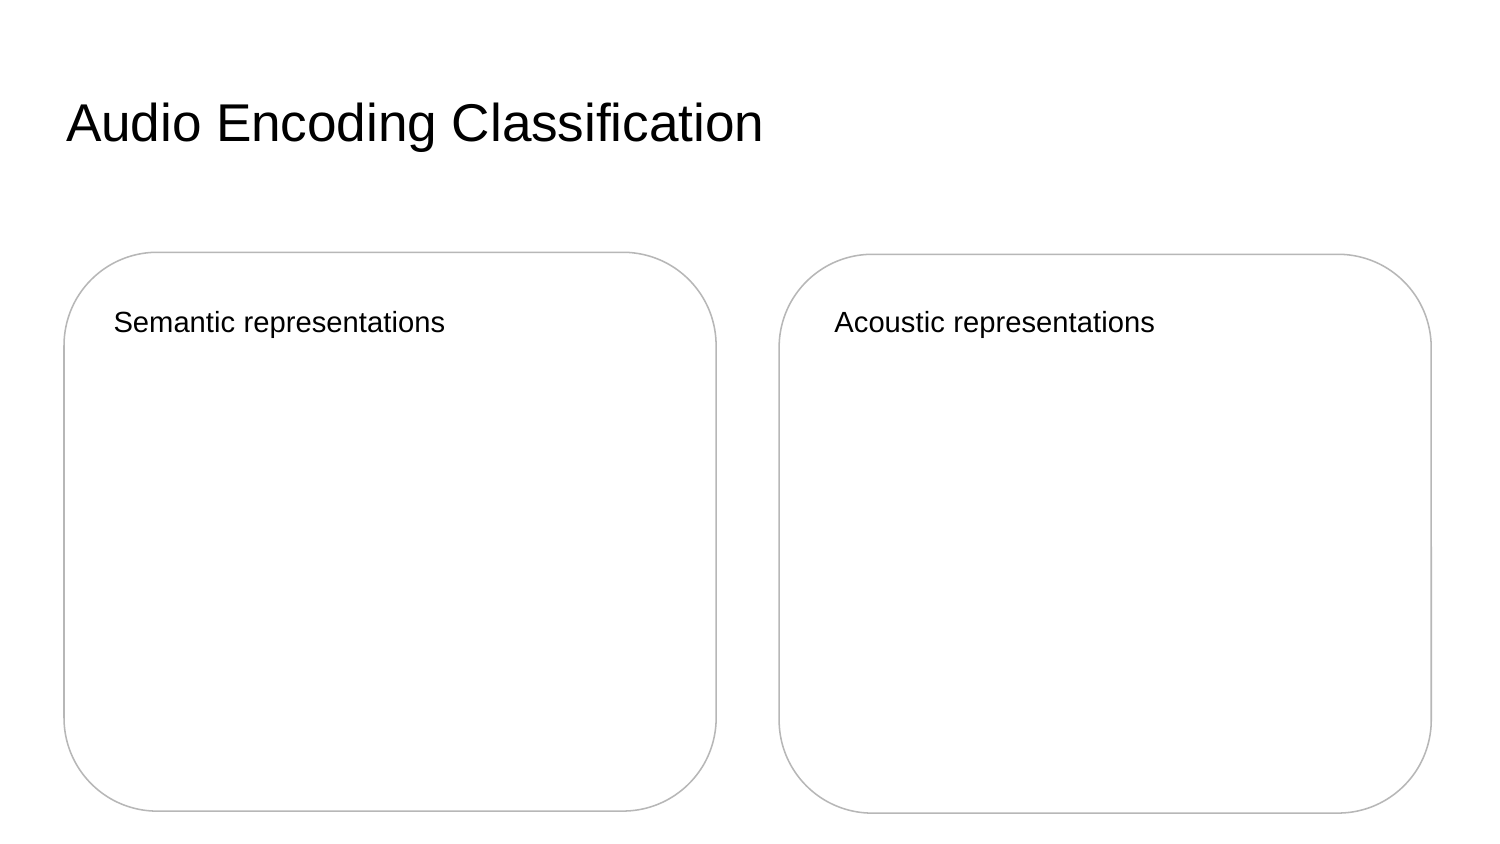

# Audio Encoding Classification

Semantic representations

Acoustic representations